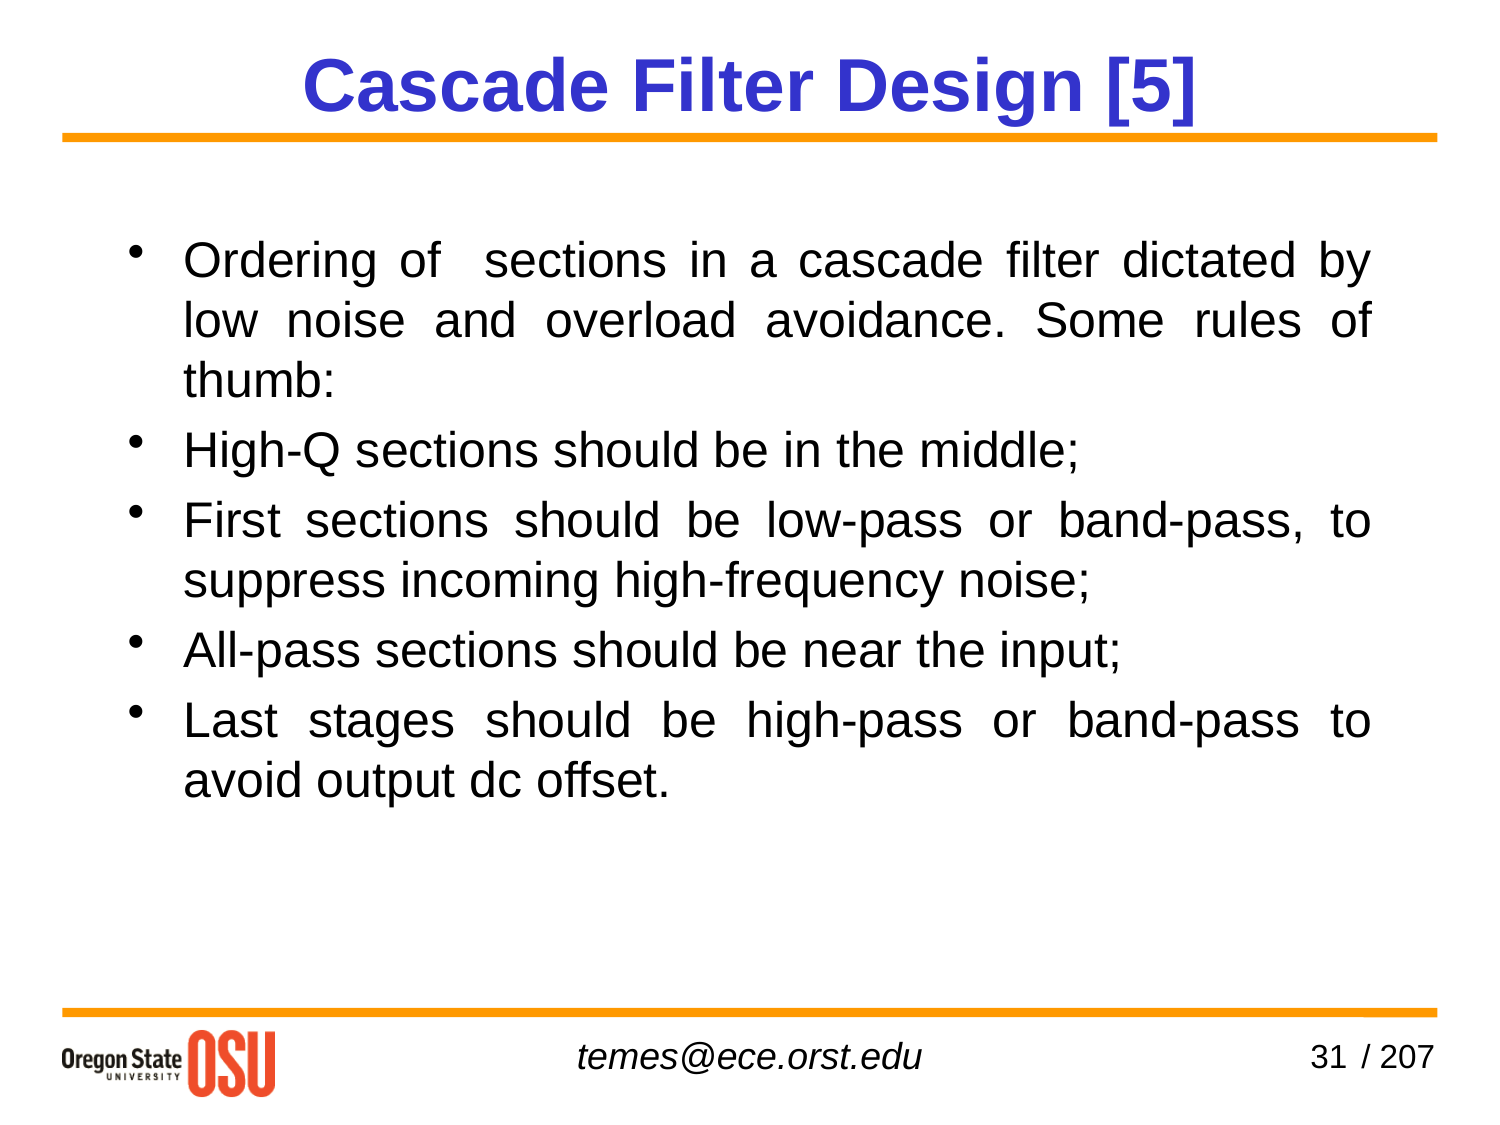

Cascade Filter Design [5]

Ordering of  sections in a cascade filter dictated by low noise and overload avoidance. Some rules of thumb:
High-Q sections should be in the middle;
First sections should be low-pass or band-pass, to suppress incoming high-frequency noise;
All-pass sections should be near the input;
Last stages should be high-pass or band-pass to avoid output dc offset.

31